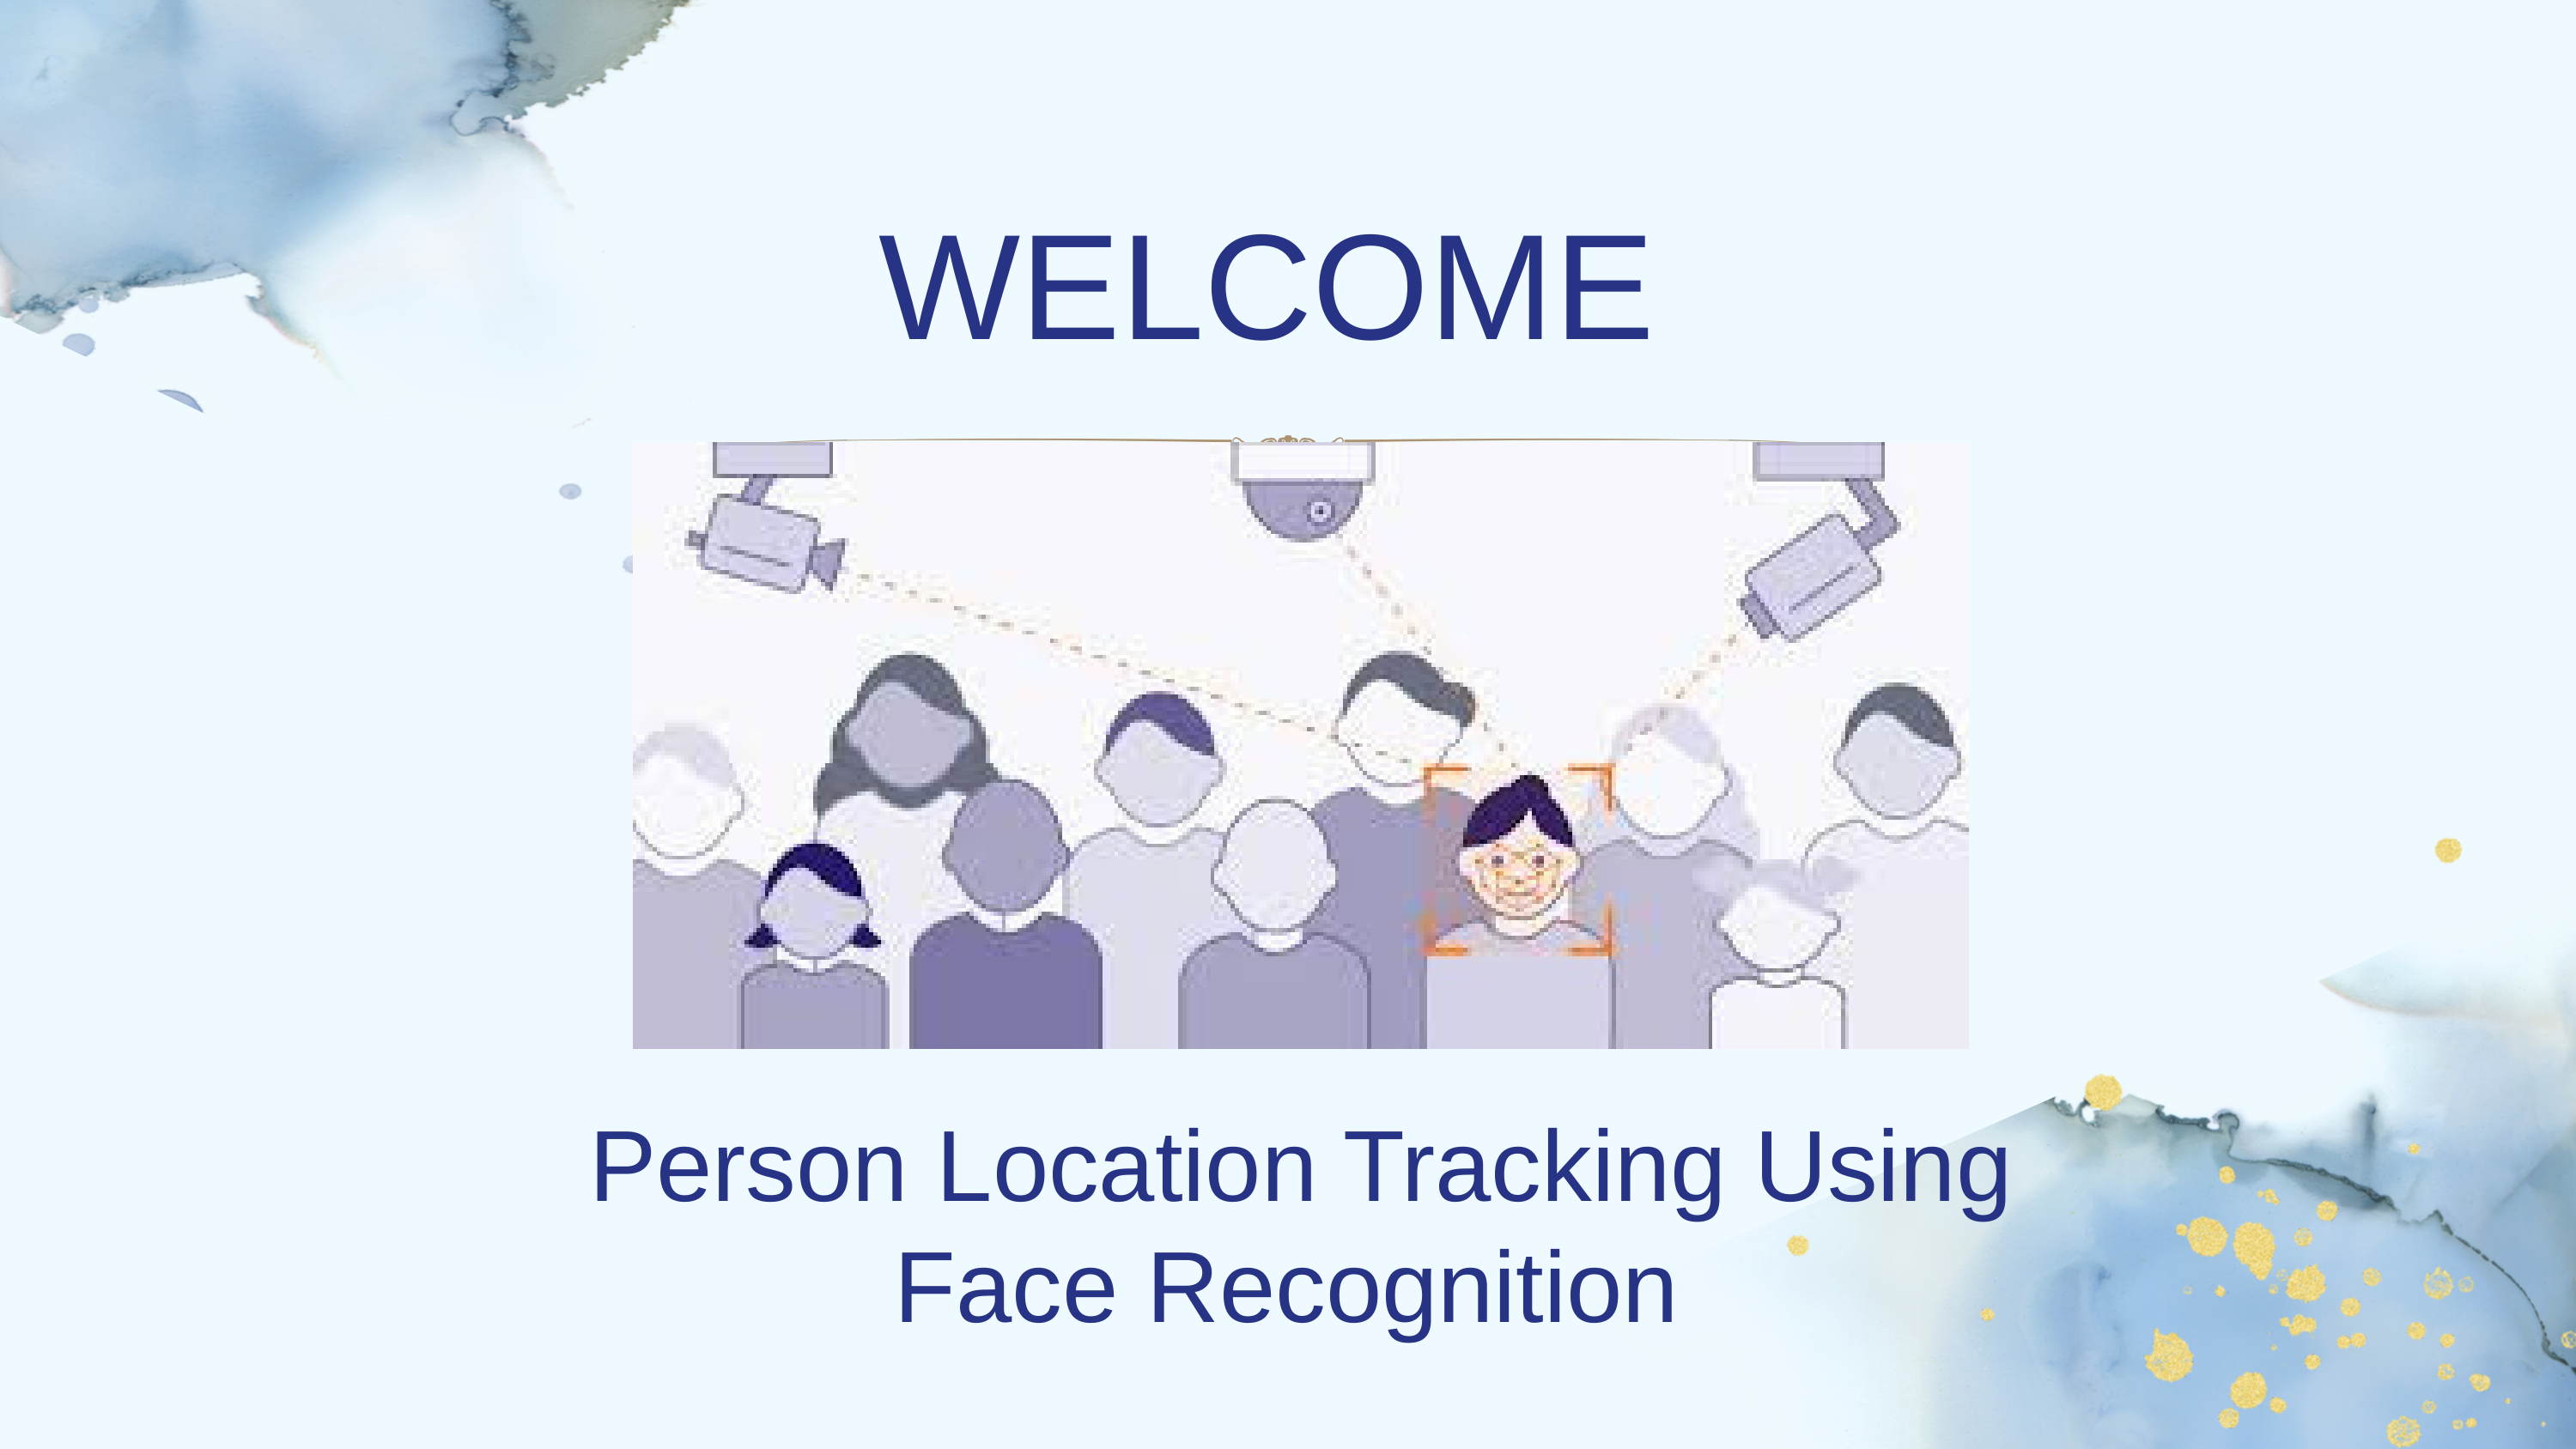

WELCOME

Person Location Tracking Using Face Recognition